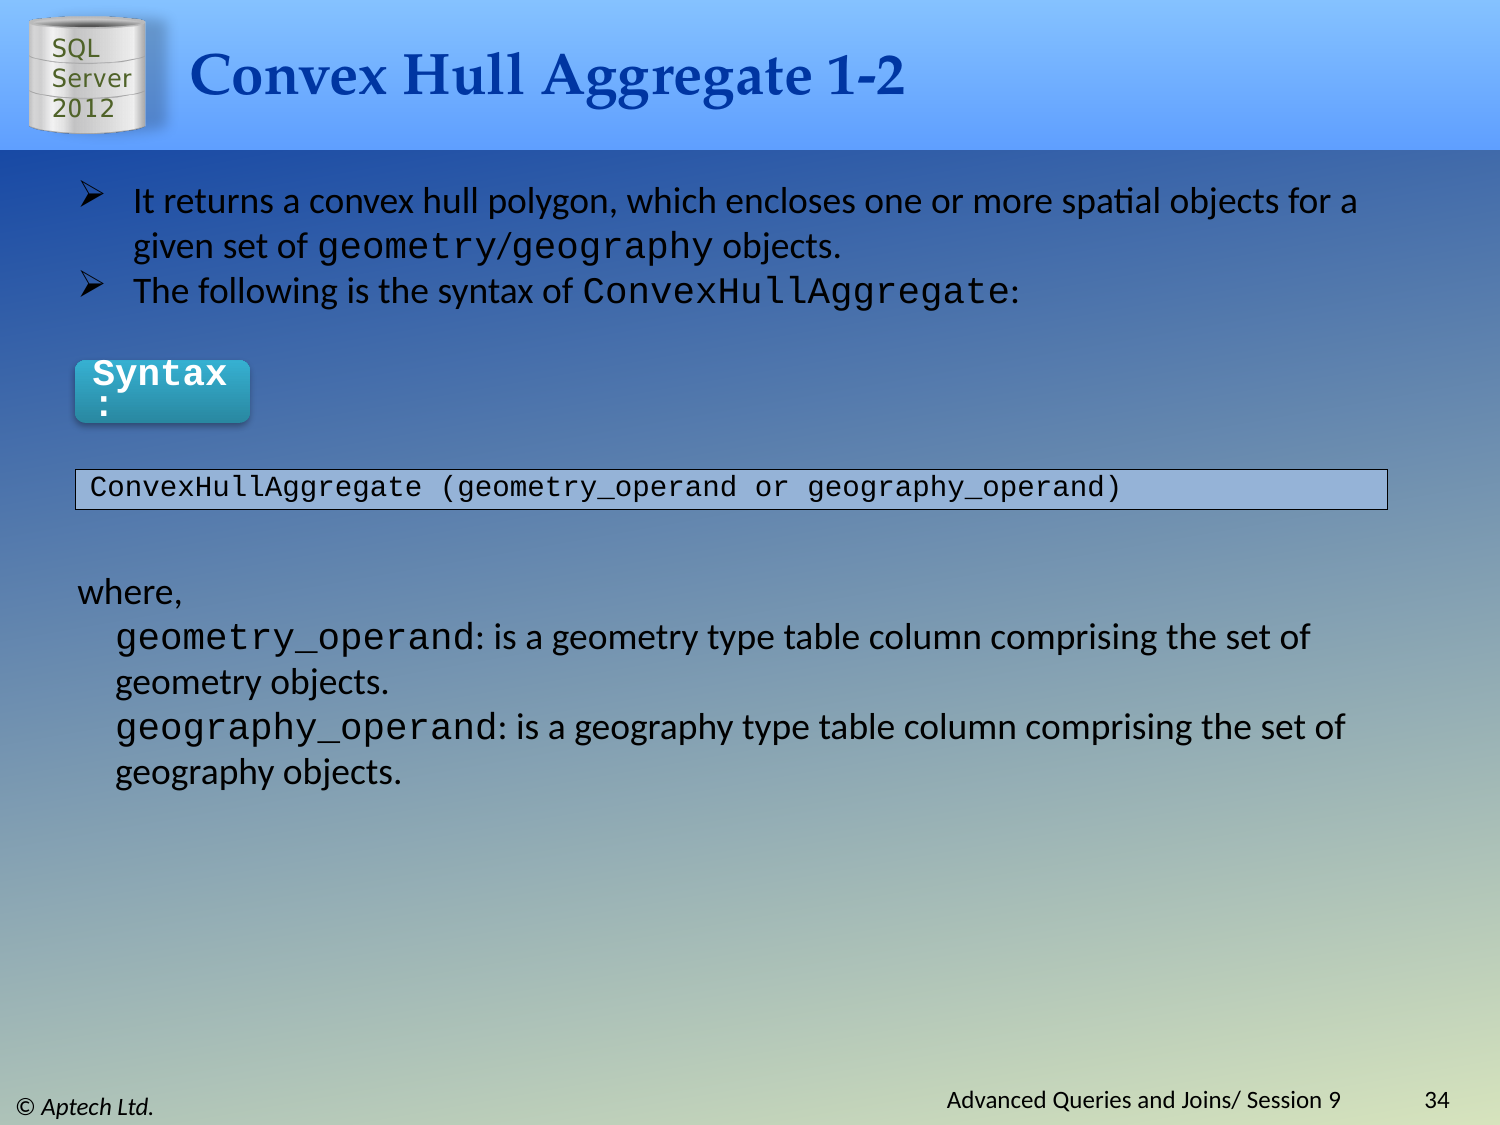

# Convex Hull Aggregate 1-2
It returns a convex hull polygon, which encloses one or more spatial objects for a given set of geometry/geography objects.
The following is the syntax of ConvexHullAggregate:
Syntax:
ConvexHullAggregate (geometry_operand or geography_operand)
where,
geometry_operand: is a geometry type table column comprising the set of geometry objects.
geography_operand: is a geography type table column comprising the set of geography objects.
Advanced Queries and Joins/ Session 9
34